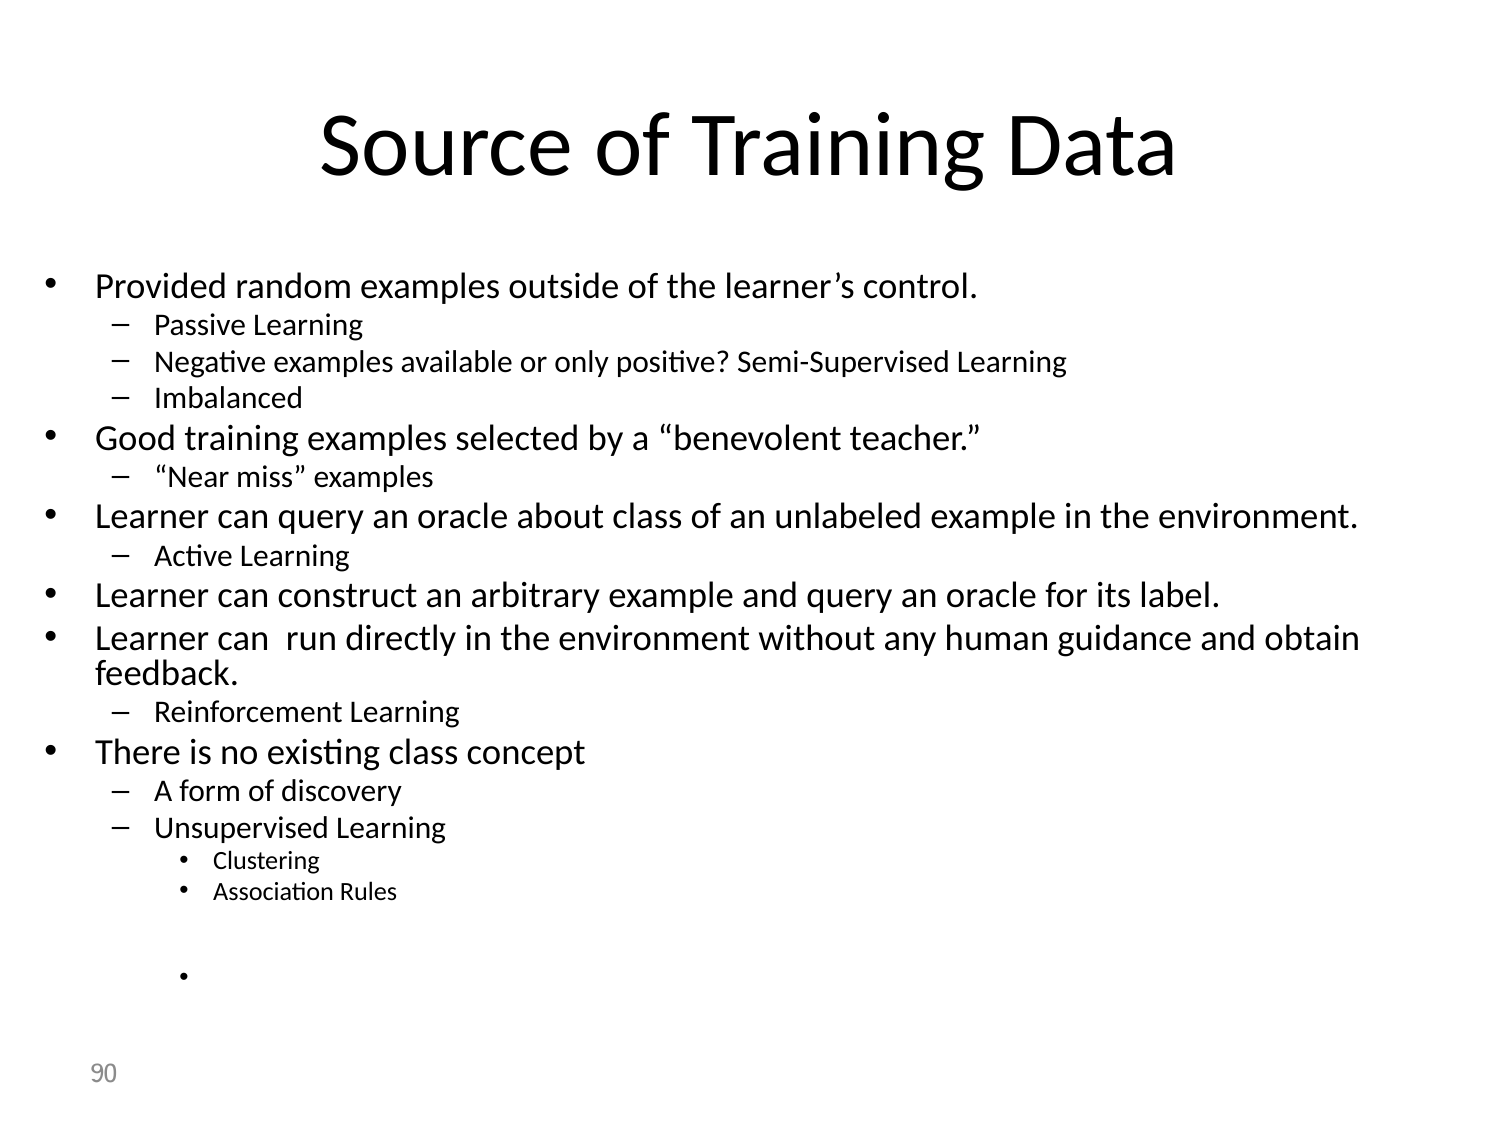

# Source of Training Data
Provided random examples outside of the learner’s control.
Passive Learning
Negative examples available or only positive? Semi-Supervised Learning
Imbalanced
Good training examples selected by a “benevolent teacher.”
“Near miss” examples
Learner can query an oracle about class of an unlabeled example in the environment.
Active Learning
Learner can construct an arbitrary example and query an oracle for its label.
Learner can  run directly in the environment without any human guidance and obtain feedback.
Reinforcement Learning
There is no existing class concept
A form of discovery
Unsupervised Learning
Clustering
Association Rules

90